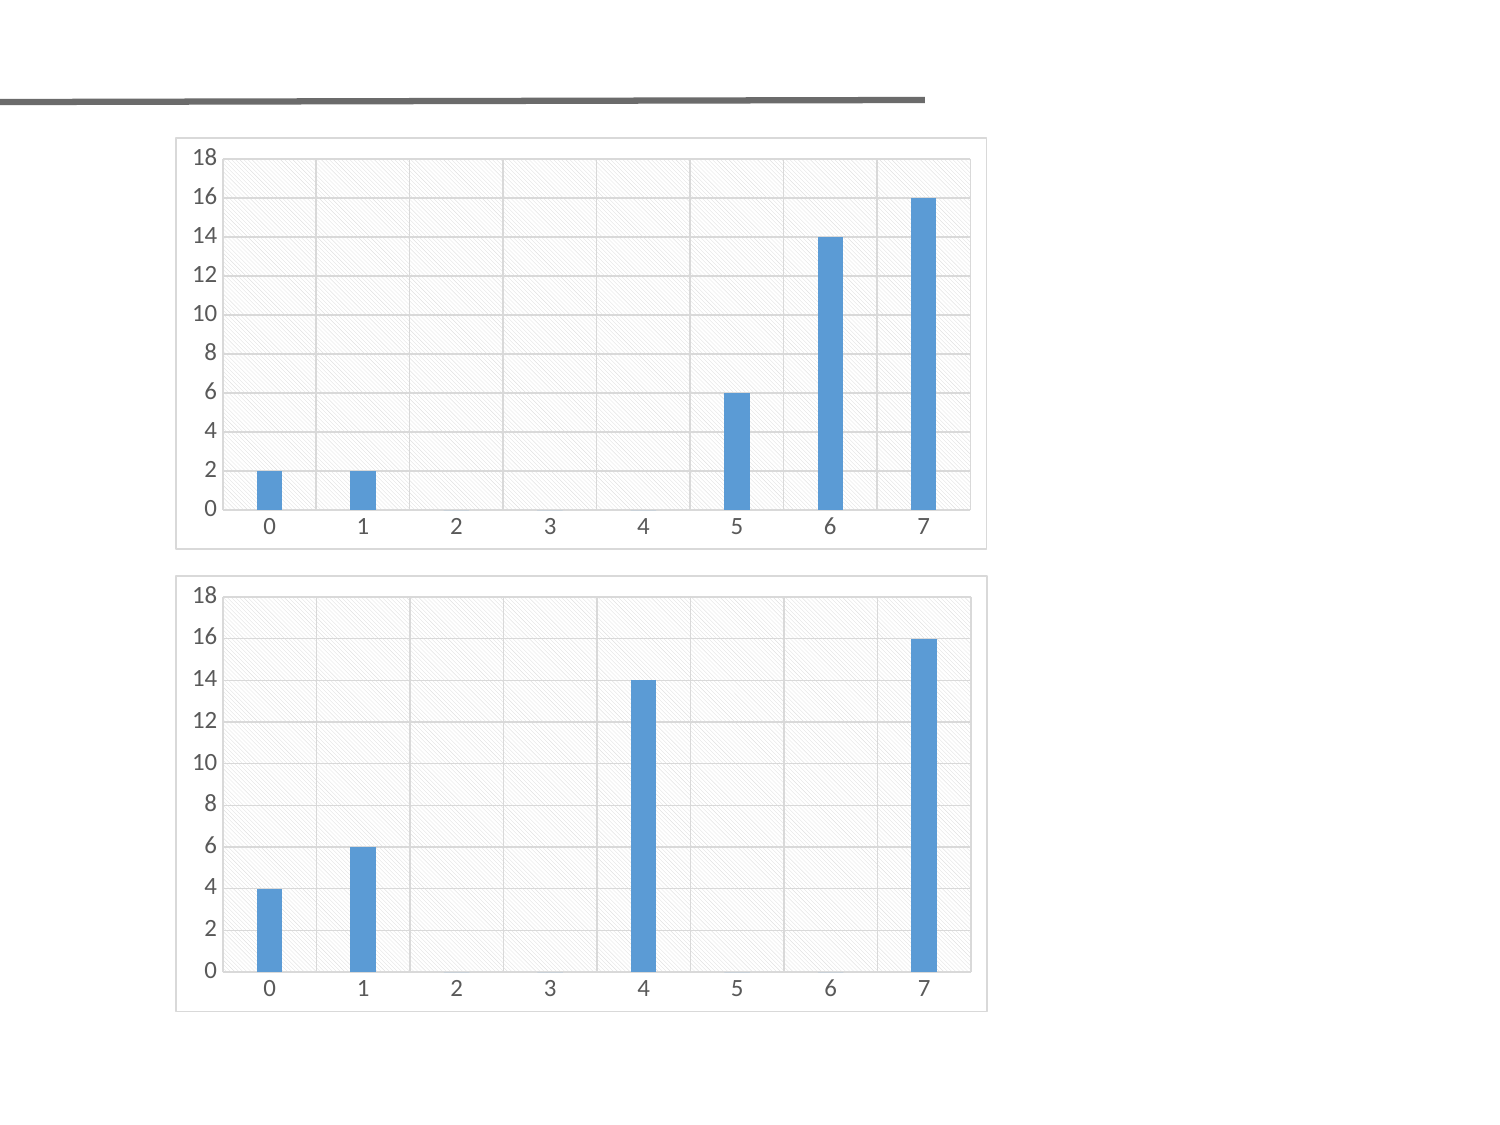

### Chart

| Category | input |
|---|---|
| 0 | 2.0 |
| 1 | 2.0 |
| 2 | 0.0 |
| 3 | 0.0 |
| 4 | 0.0 |
| 5 | 6.0 |
| 6 | 14.0 |
| 7 | 16.0 |

### Chart

| Category | Column1 |
|---|---|
| 0 | 4.0 |
| 1 | 6.0 |
| 2 | 0.0 |
| 3 | 0.0 |
| 4 | 14.0 |
| 5 | 0.0 |
| 6 | 0.0 |
| 7 | 16.0 |